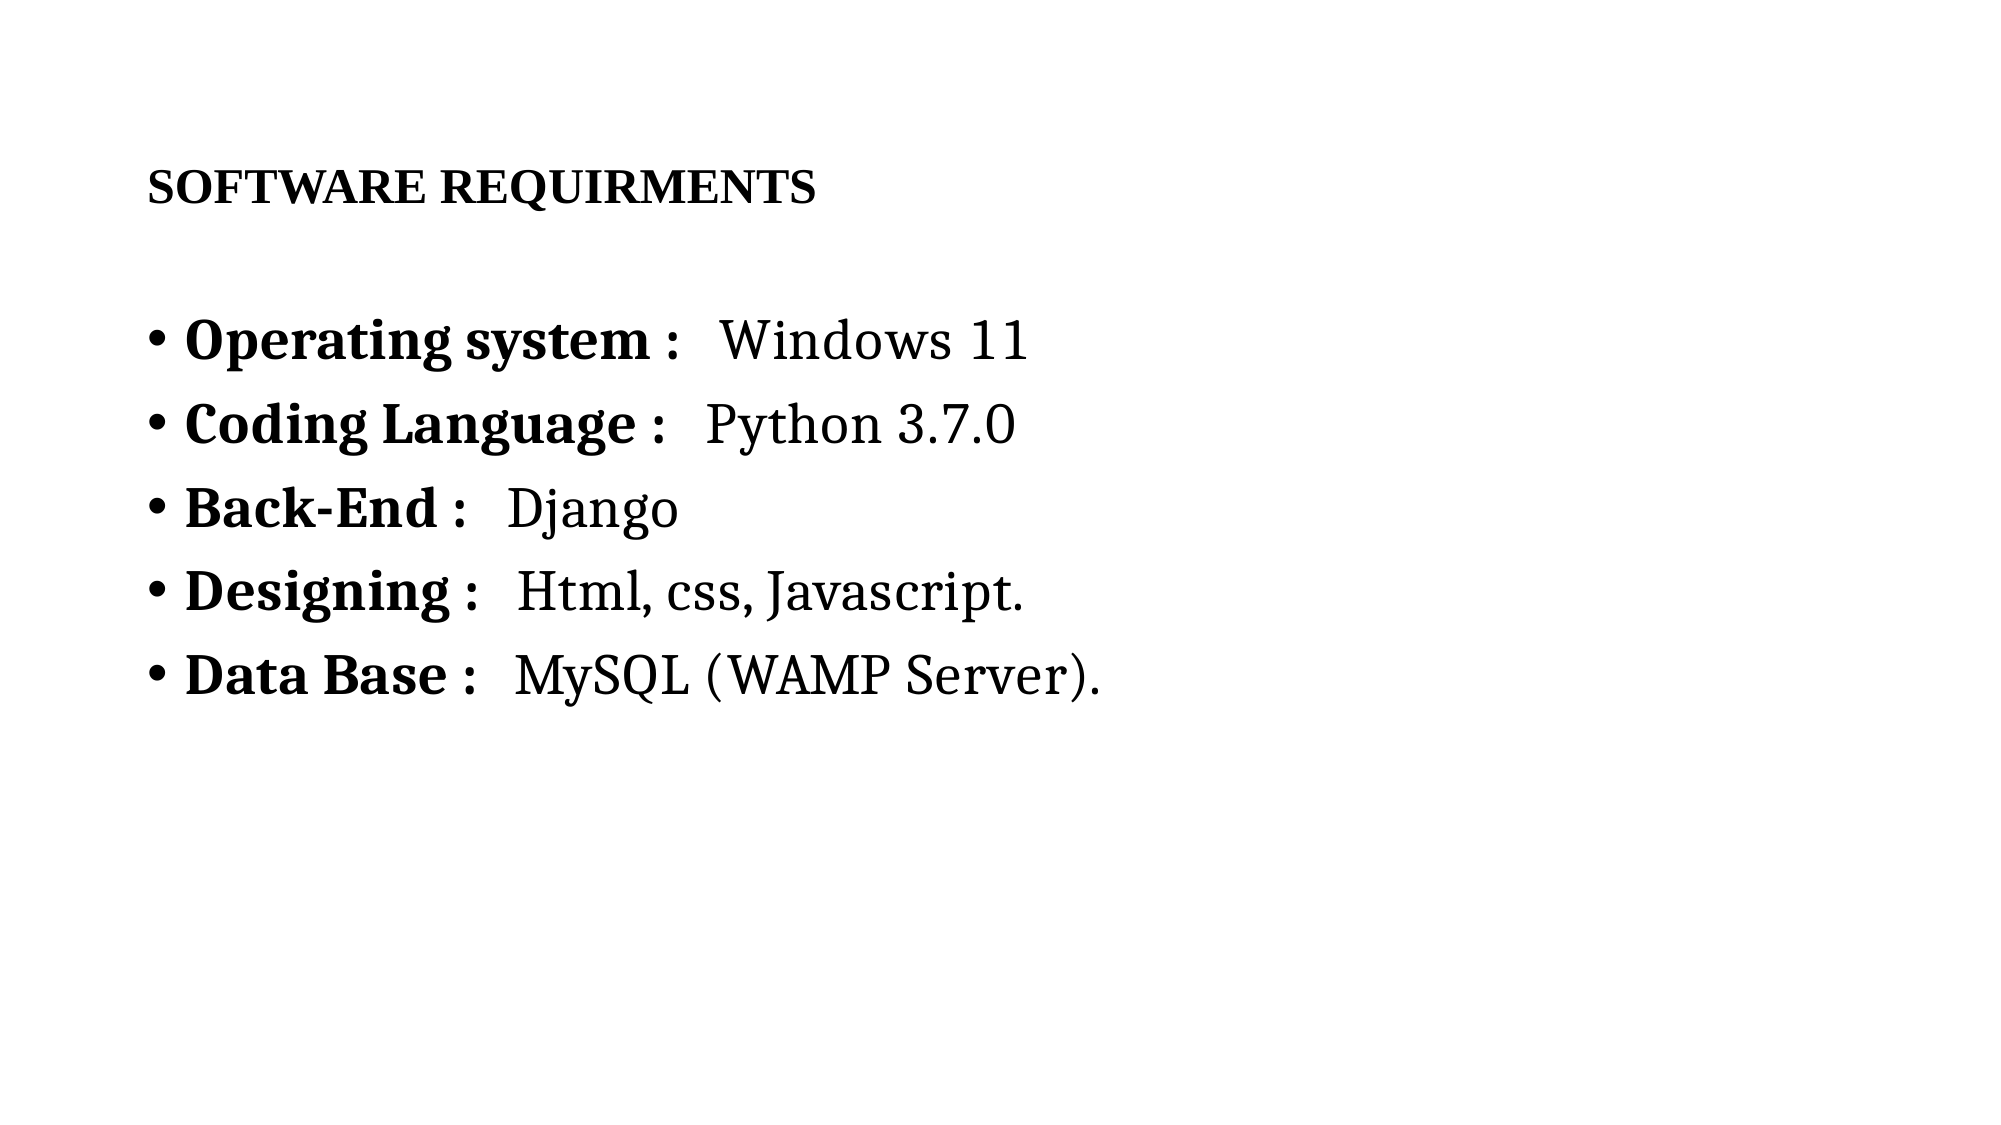

SOFTWARE REQUIRMENTS

Operating system :   Windows 11
Coding Language :   Python 3.7.0
Back-End :   Django
Designing :   Html, css, Javascript.
Data Base :   MySQL (WAMP Server).